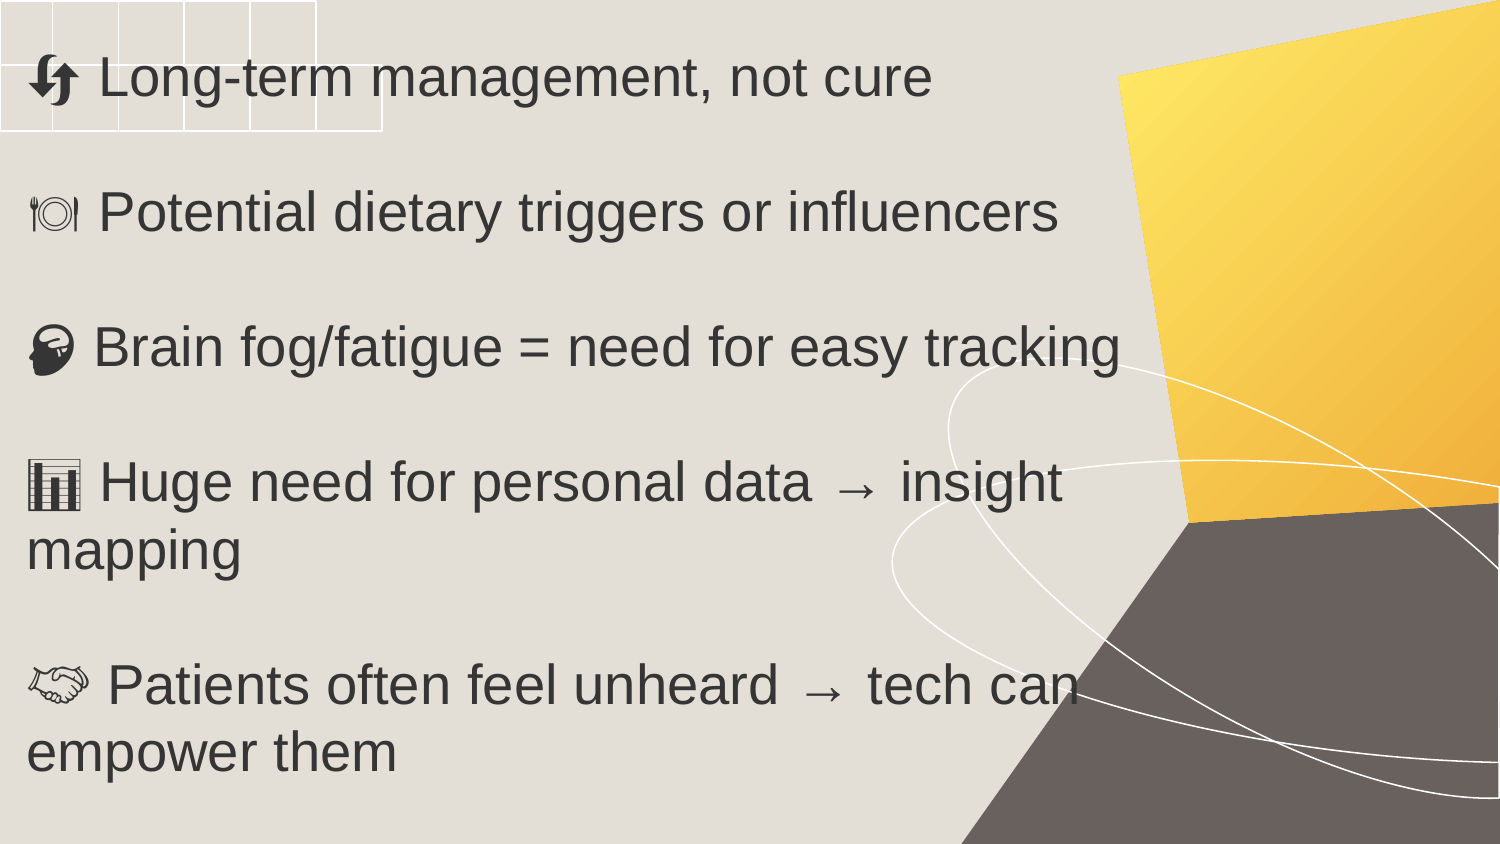

# 🔄 Long-term management, not cure

🍽️ Potential dietary triggers or influencers

🧠 Brain fog/fatigue = need for easy tracking

📊 Huge need for personal data → insight mapping

🤝 Patients often feel unheard → tech can empower them